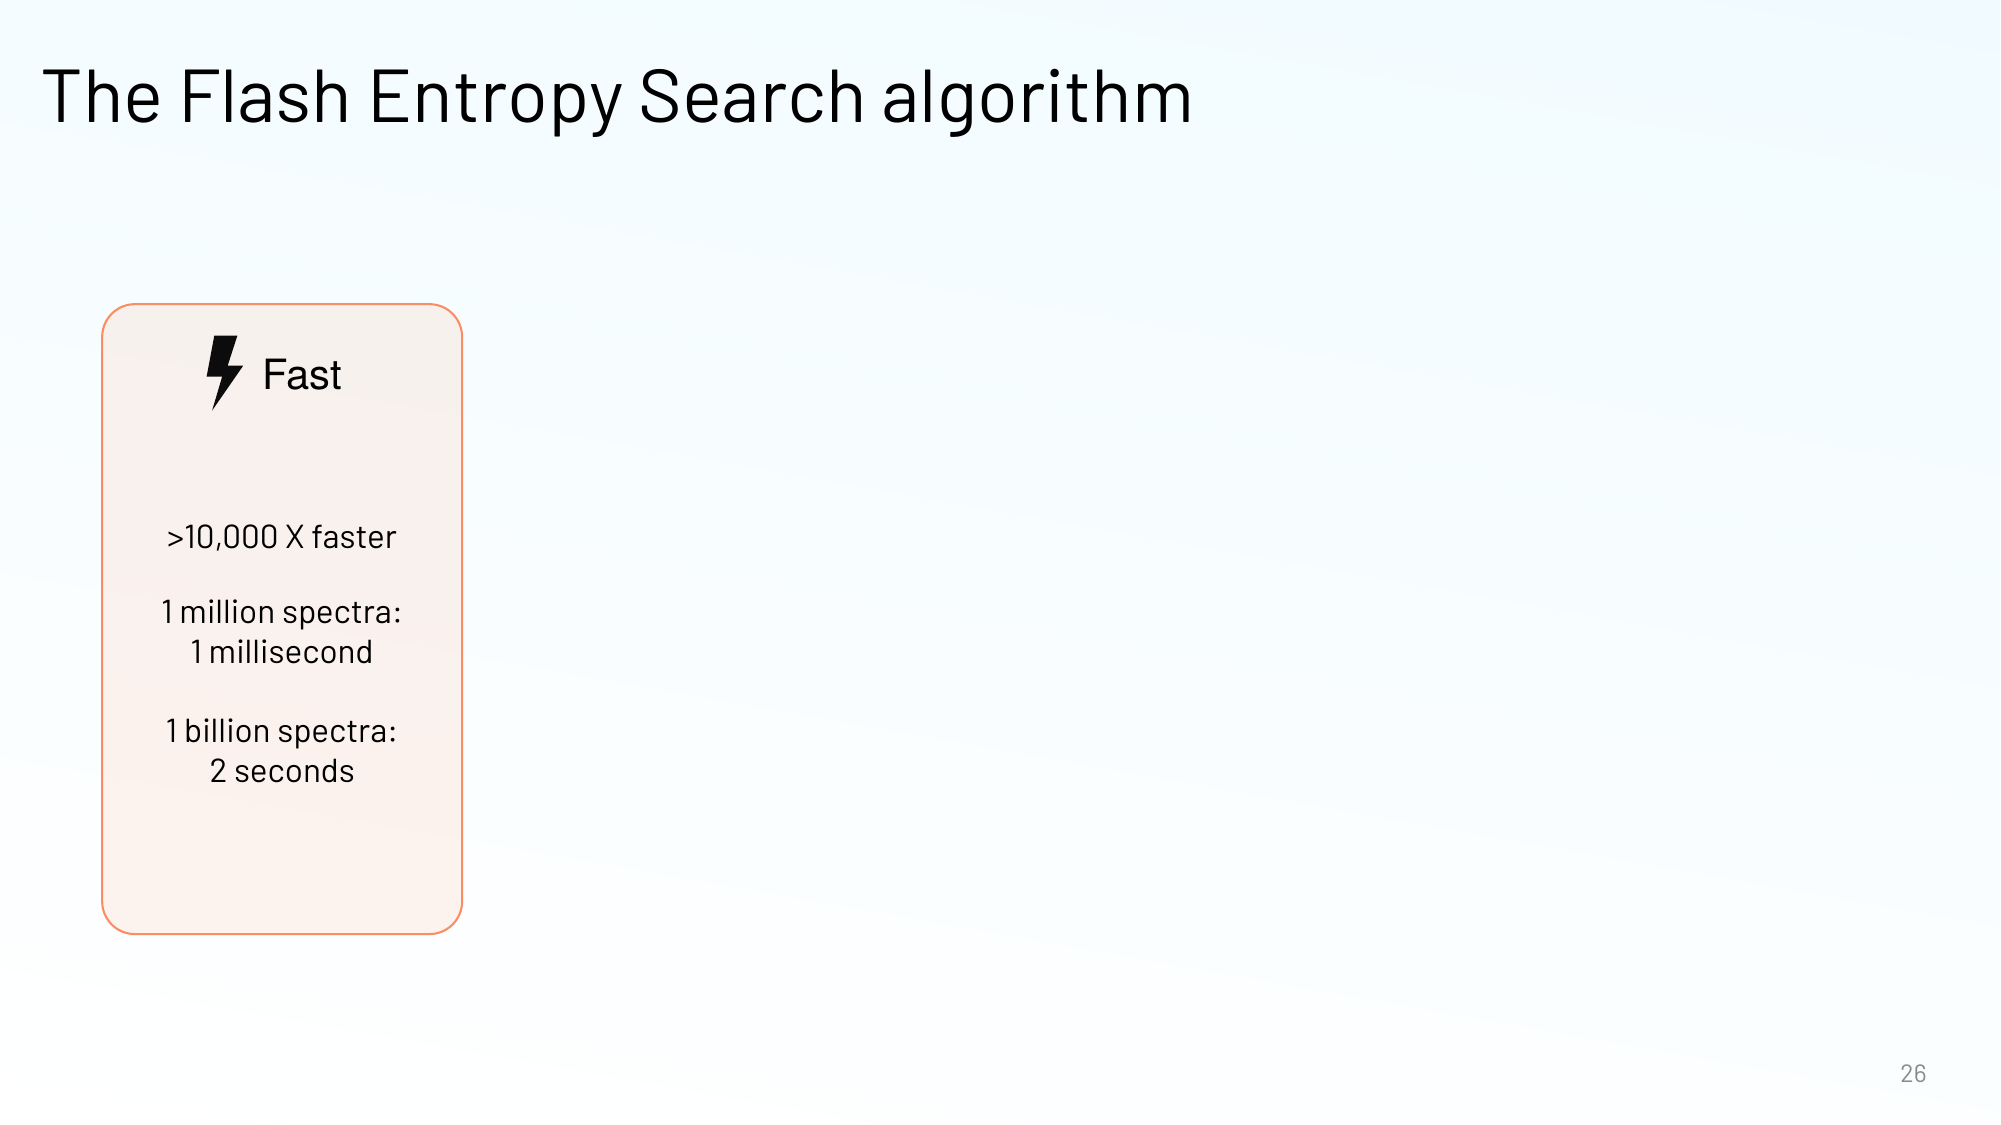

# The Flash Entropy Search algorithm

Fast
>10,000 X faster

1 million spectra:
1 millisecond

1 billion spectra:
2 seconds

26